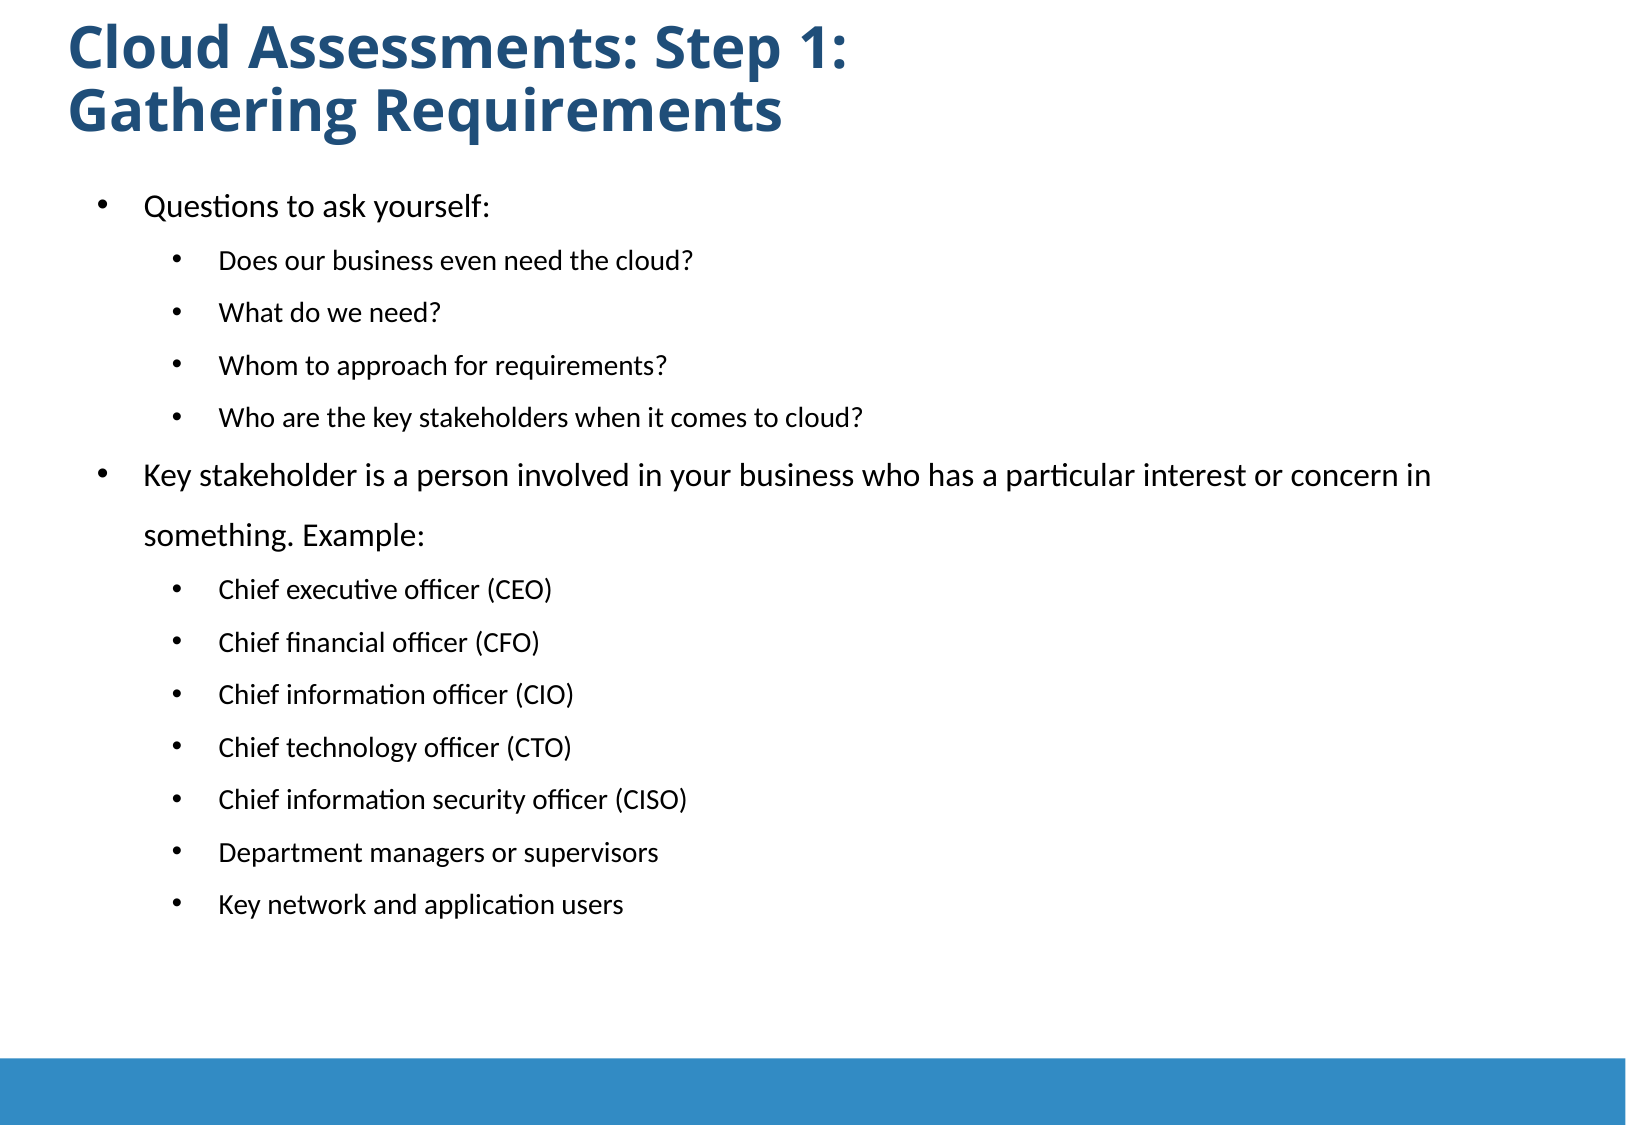

Cloud Assessments: Step 1: Gathering Requirements
Questions to ask yourself:
Does our business even need the cloud?
What do we need?
Whom to approach for requirements?
Who are the key stakeholders when it comes to cloud?
Key stakeholder is a person involved in your business who has a particular interest or concern in something. Example:
Chief executive officer (CEO)
Chief financial officer (CFO)
Chief information officer (CIO)
Chief technology officer (CTO)
Chief information security officer (CISO)
Department managers or supervisors
Key network and application users